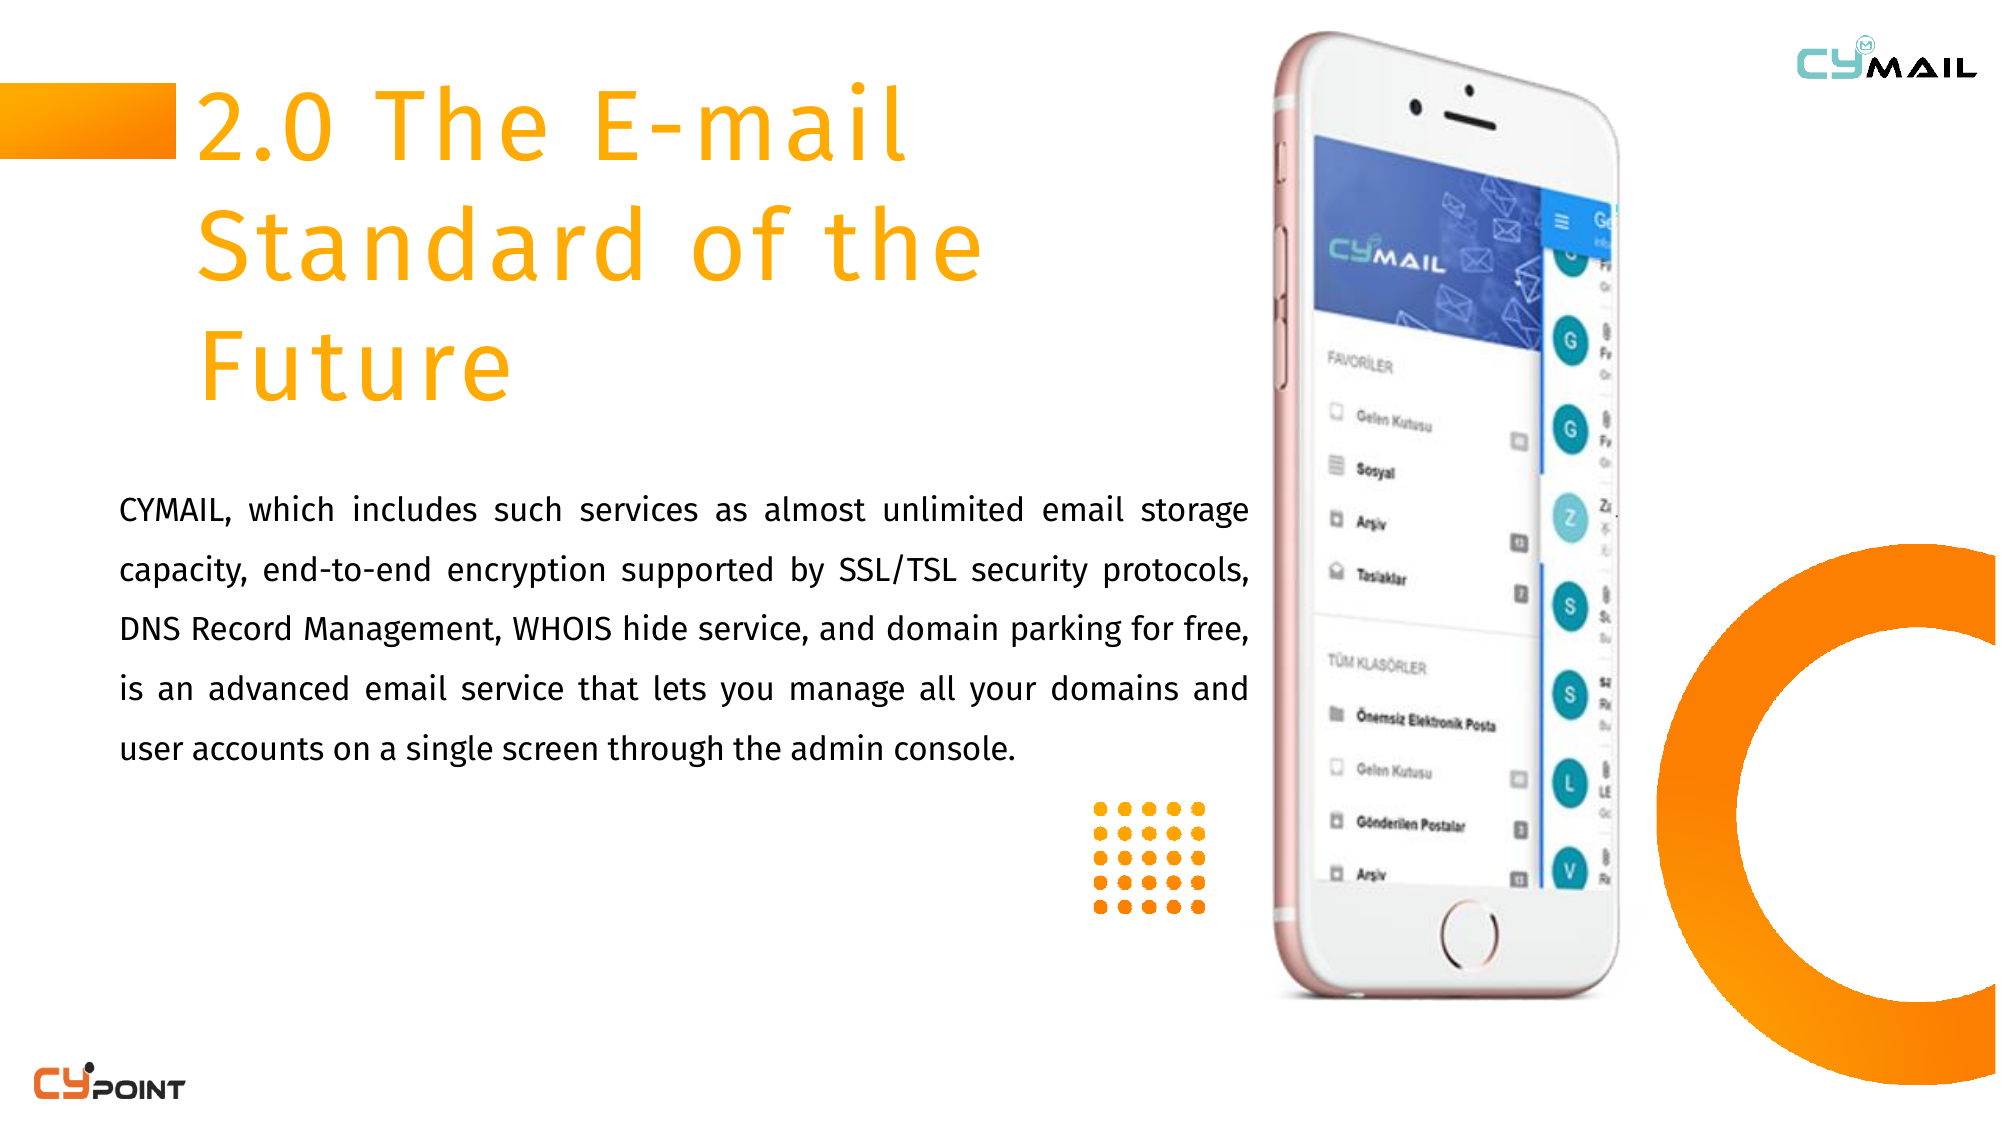

# 2.0 The E-mail Standard of the Future

CYMAIL, which includes such services as almost unlimited email storage capacity, end-to-end encryption supported by SSL/TSL security protocols, DNS Record Management, WHOIS hide service, and domain parking for free, is an advanced email service that lets you manage all your domains and user accounts on a single screen through the admin console.